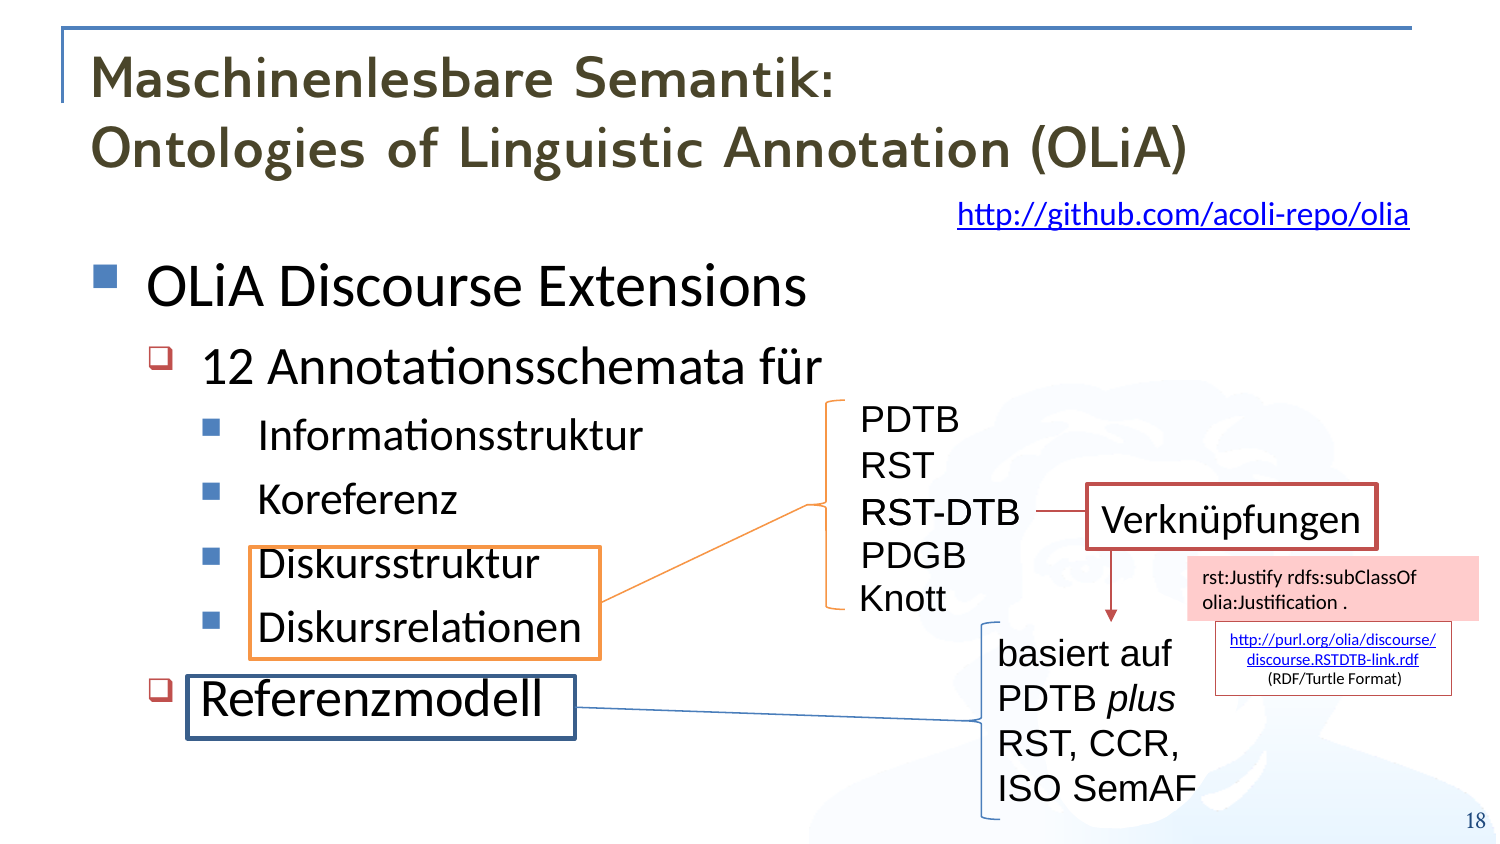

# Maschinenlesbare Semantik: Ontologies of Linguistic Annotation (OLiA)
http://github.com/acoli-repo/olia
OLiA Discourse Extensions
12 Annotationsschemata für
Informationsstruktur
Koreferenz
Diskursstruktur
Diskursrelationen
Referenzmodell
PDTB

RST
RST-DTB
RST-DTB
Verknüpfungen
PDGB

rst:Justify rdfs:subClassOf olia:Justification .
Knott

http://purl.org/olia/discourse/
discourse.RSTDTB-link.rdf
 (RDF/Turtle Format)

basiert auf
PDTB plus
RST, CCR,
ISO SemAF

18